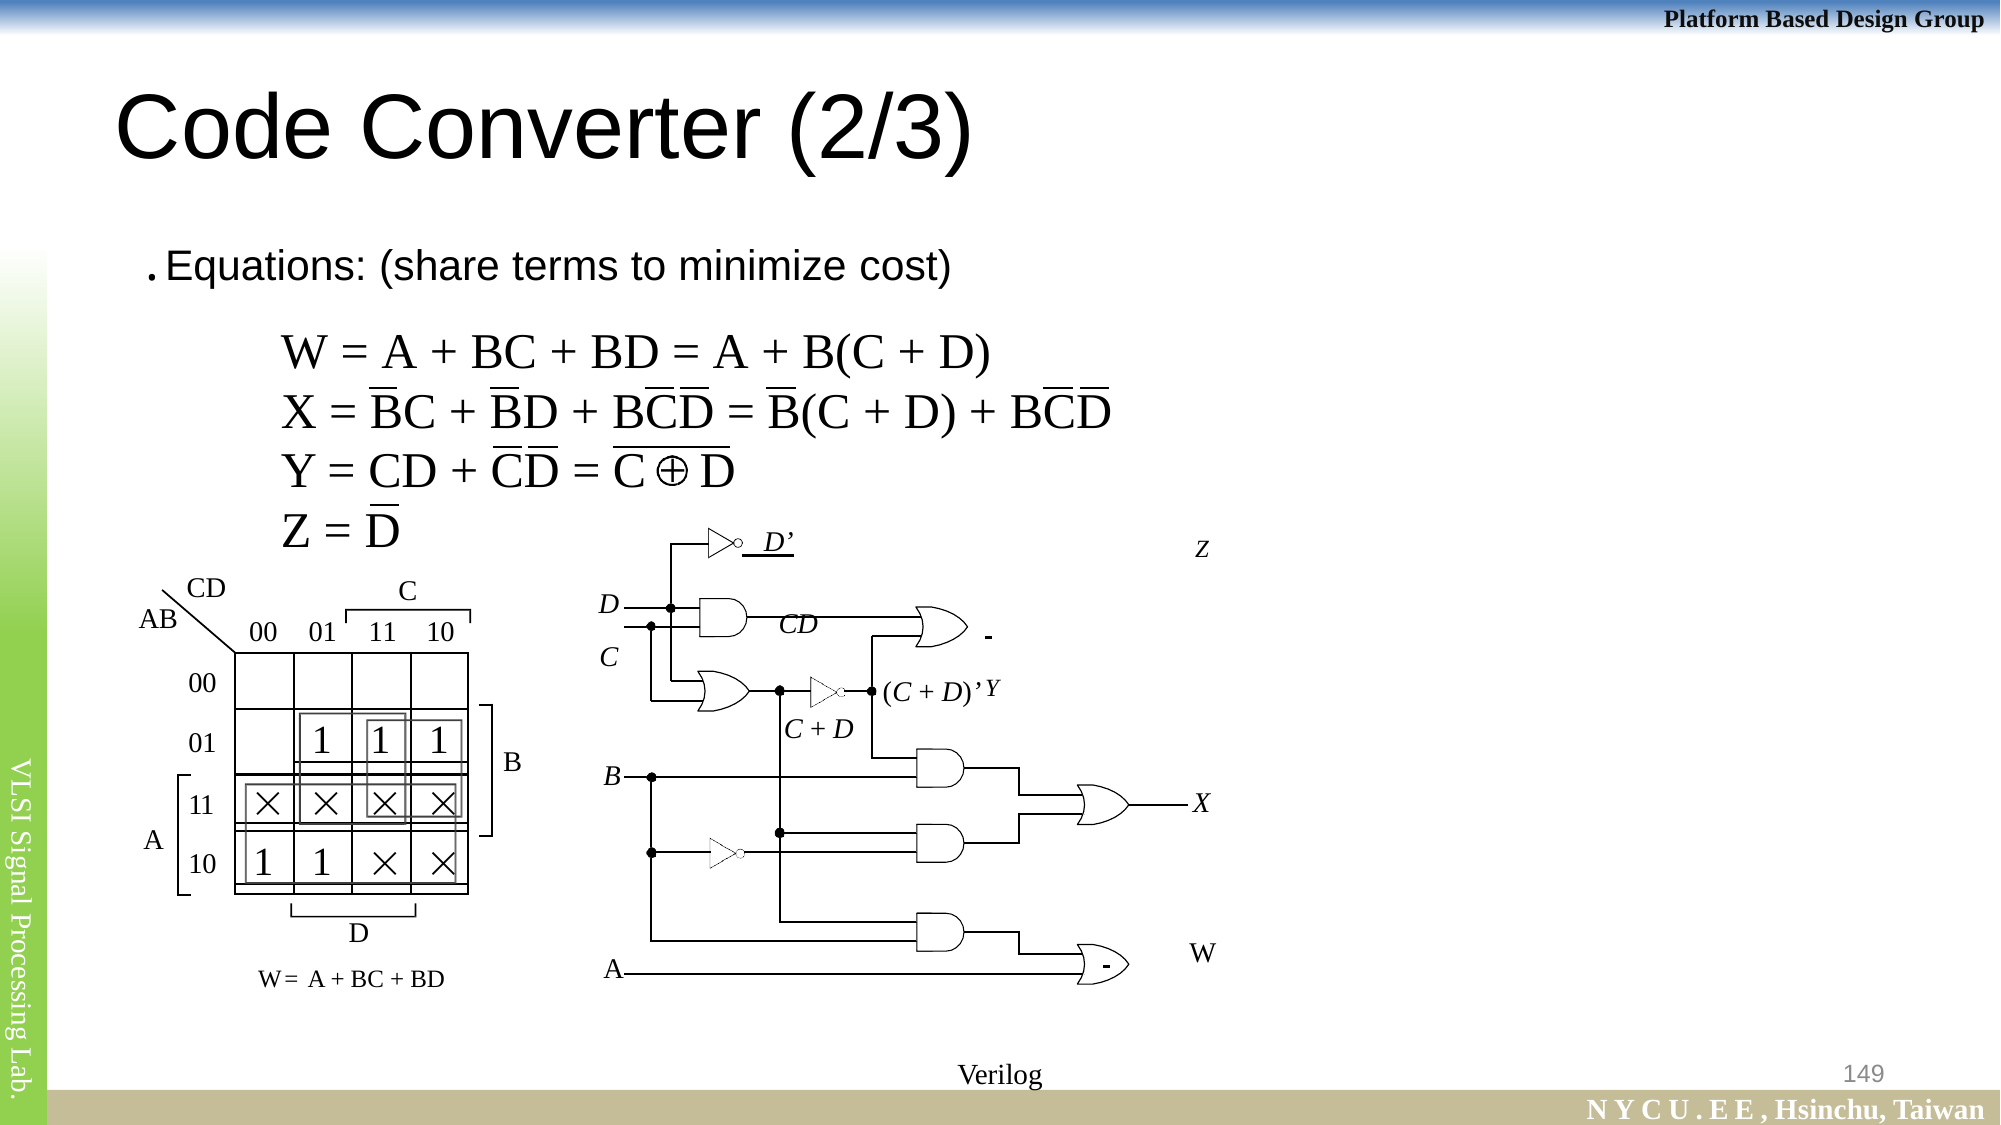

# Code Converter (2/3)
․Equations: (share terms to minimize cost)
W = A + BC + BD = A + B(C + D)
X = BC + BD + BCD = B(C + D) + BCD

Y = CD + CD = C + D

Z = D
C

   D’	Z

CD	 	Y

CD
AB

00
D  C

00	01	11	10

(C + D)’

C + D

1
1
1

01
B

B

×
×
×
×

X

11

A

1
1
×
×

10

D
W= A + BC + BD

 	W

A

Verilog
149